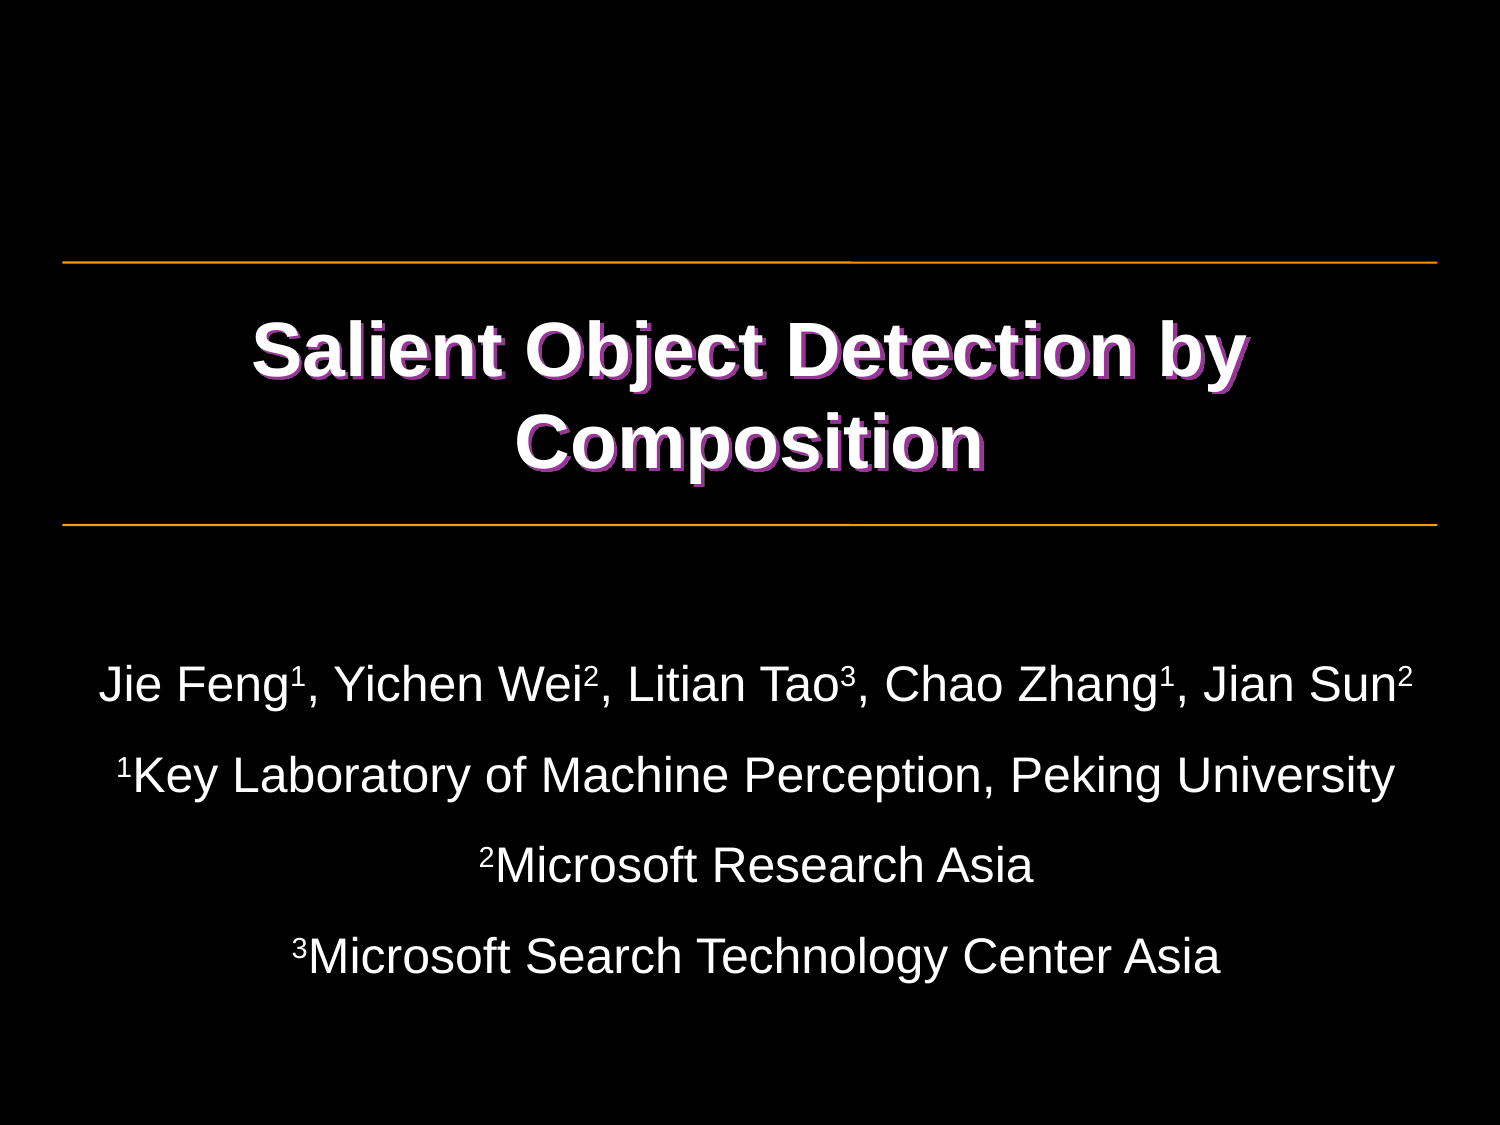

# Salient Object Detection by Composition
Jie Feng1, Yichen Wei2, Litian Tao3, Chao Zhang1, Jian Sun2
1Key Laboratory of Machine Perception, Peking University
2Microsoft Research Asia
3Microsoft Search Technology Center Asia